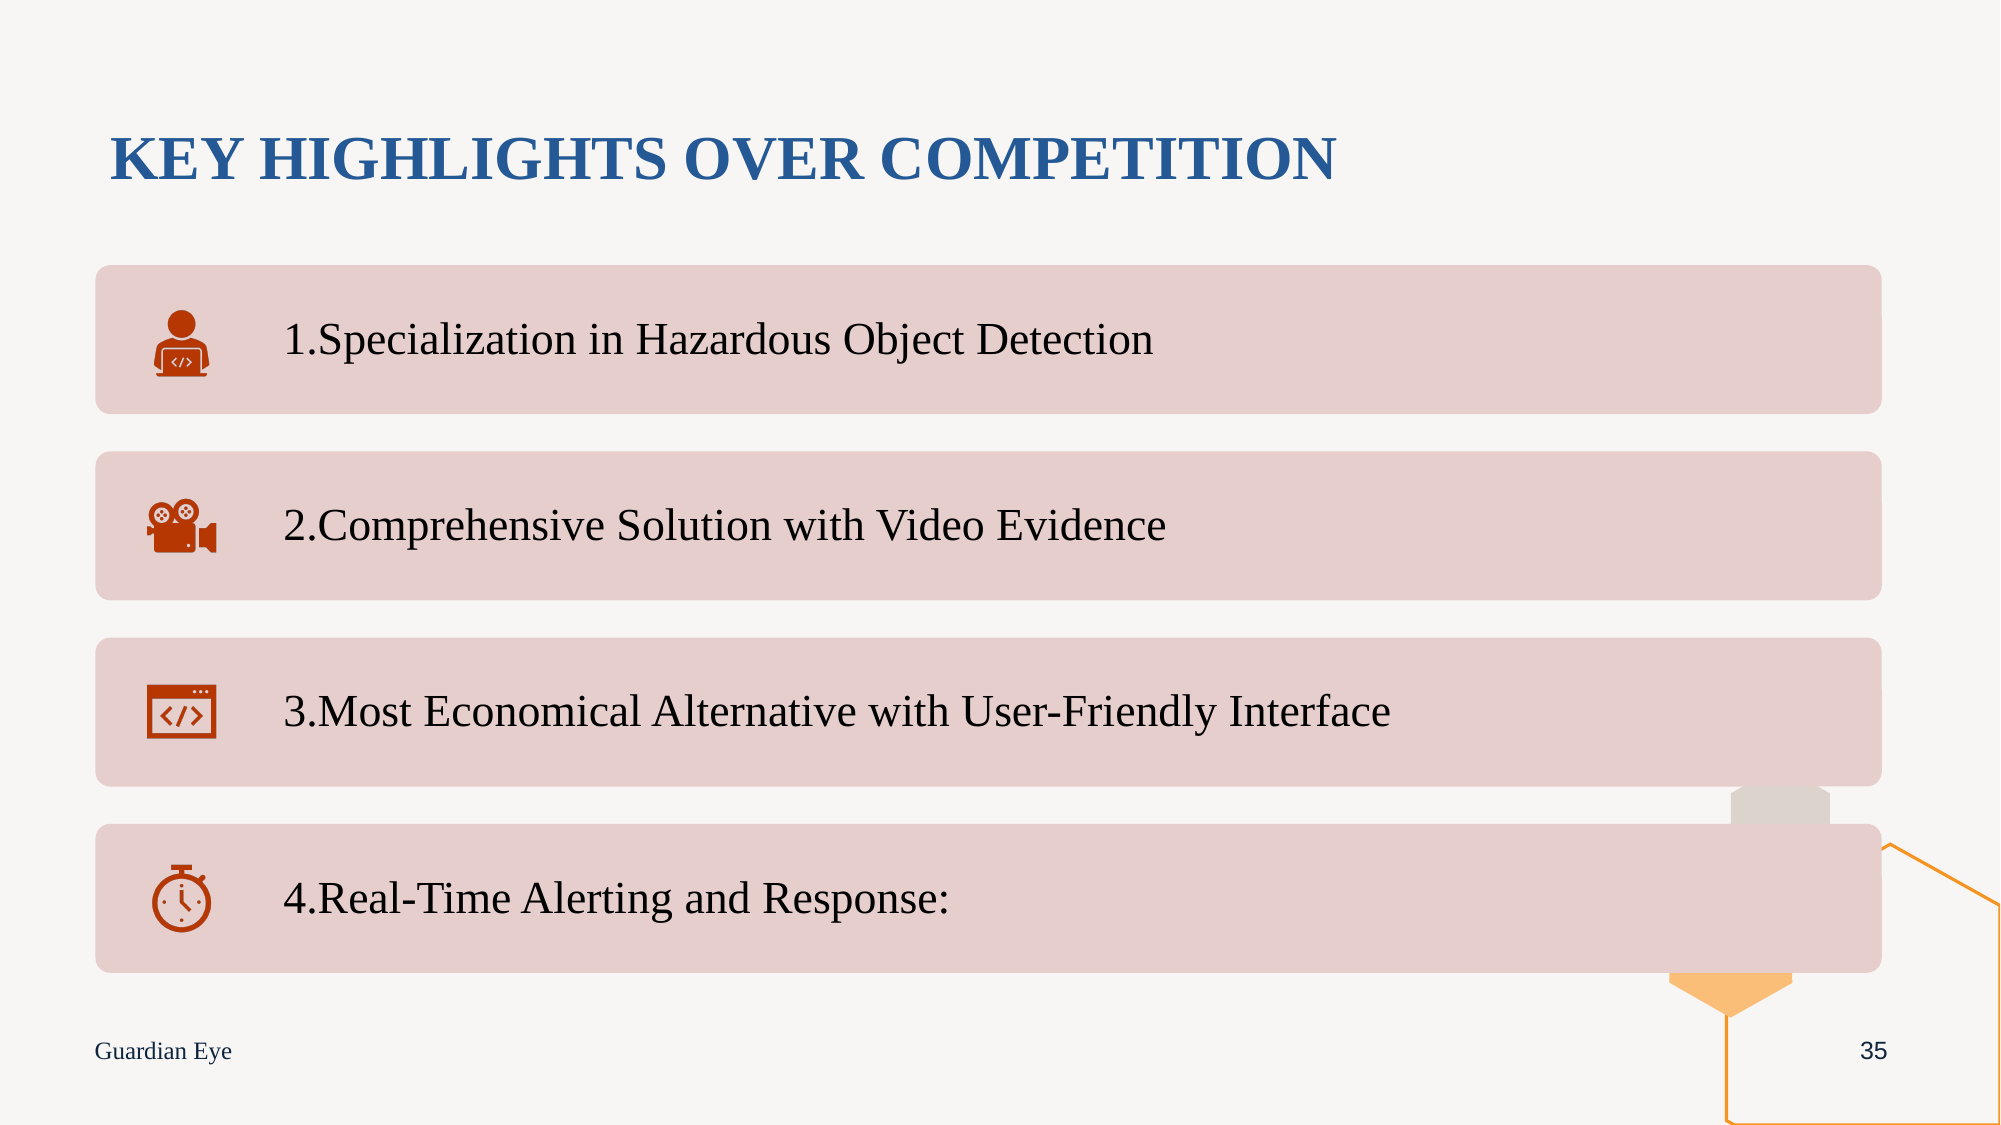

# KEY HIGHLIGHTS OVER COMPETITION
1.Specialization in Hazardous Object Detection
2.Comprehensive Solution with Video Evidence
3.Most Economical Alternative with User-Friendly Interface
4.Real-Time Alerting and Response:
Guardian Eye
35